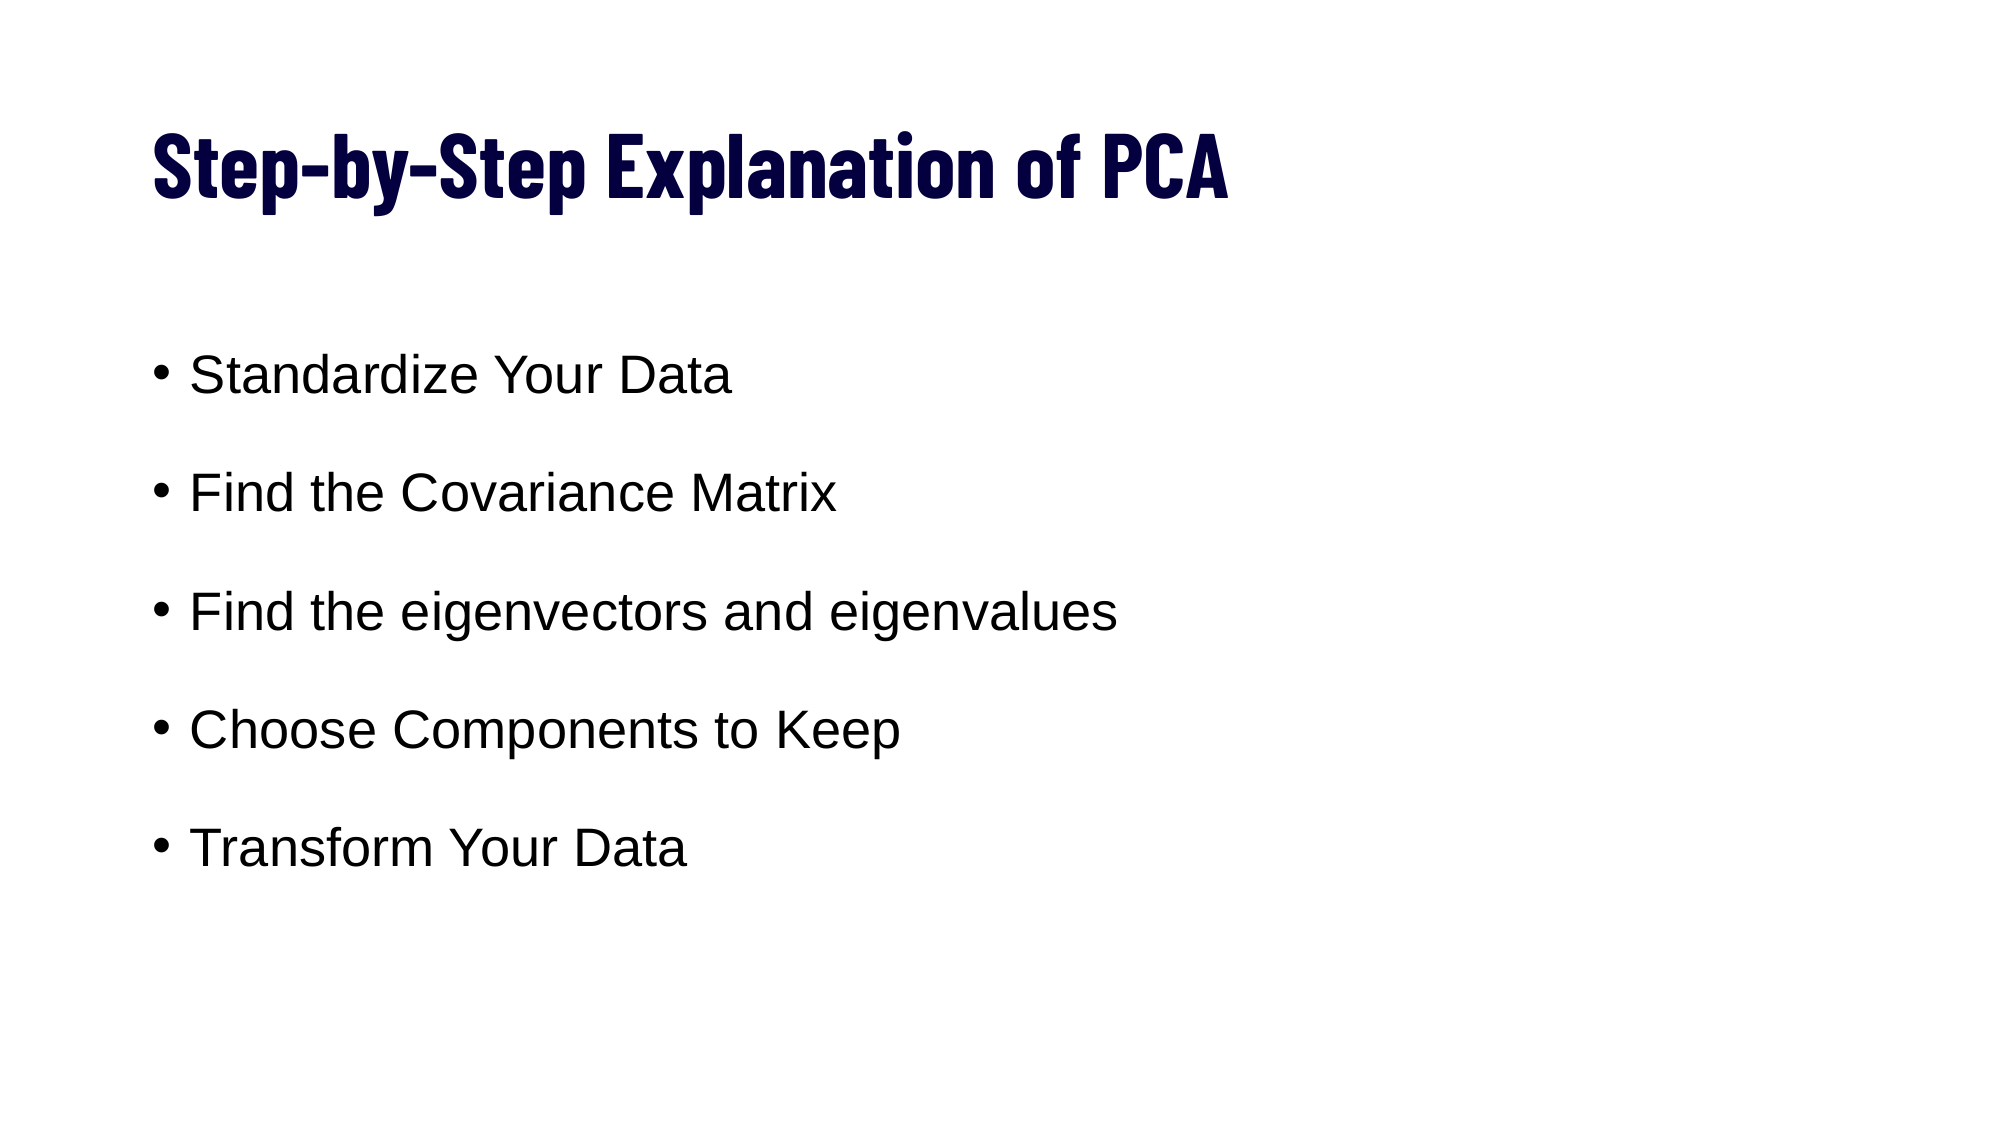

# Step-by-Step Explanation of PCA
Standardize Your Data
Find the Covariance Matrix
Find the eigenvectors and eigenvalues
Choose Components to Keep
Transform Your Data